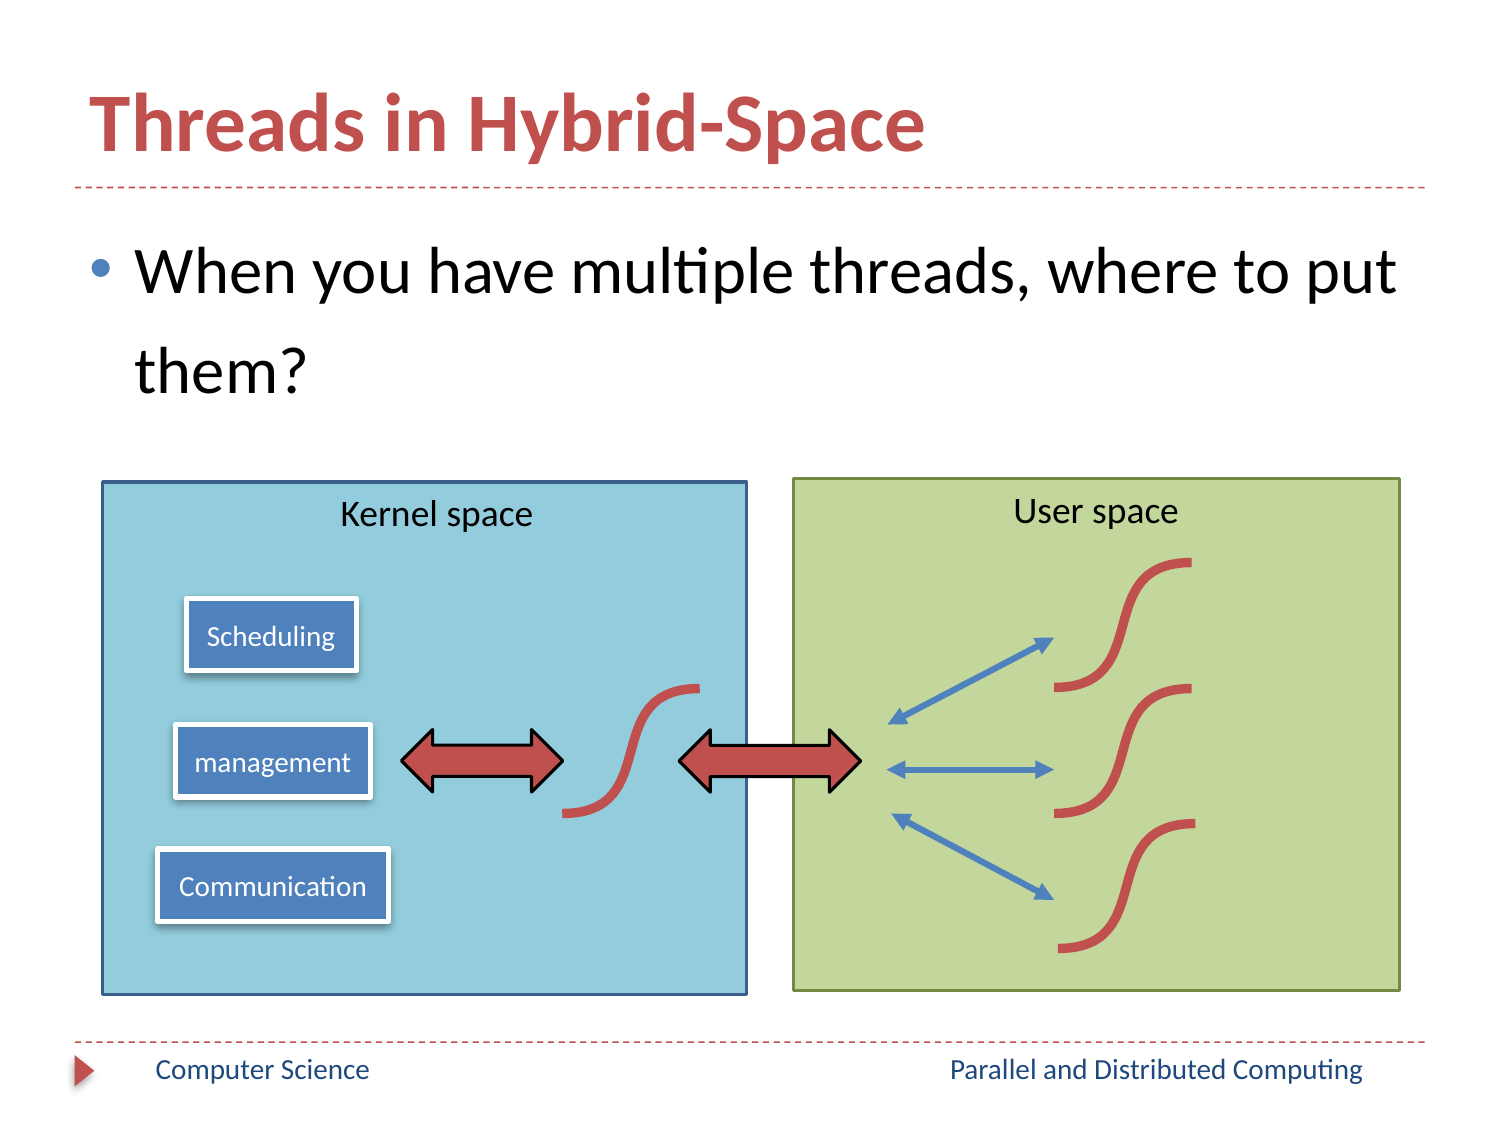

# Threads in Hybrid-Space
When you have multiple threads, where to put them?
User space

Kernel space
Scheduling
management

Communication
Computer Science
Parallel and Distributed Computing